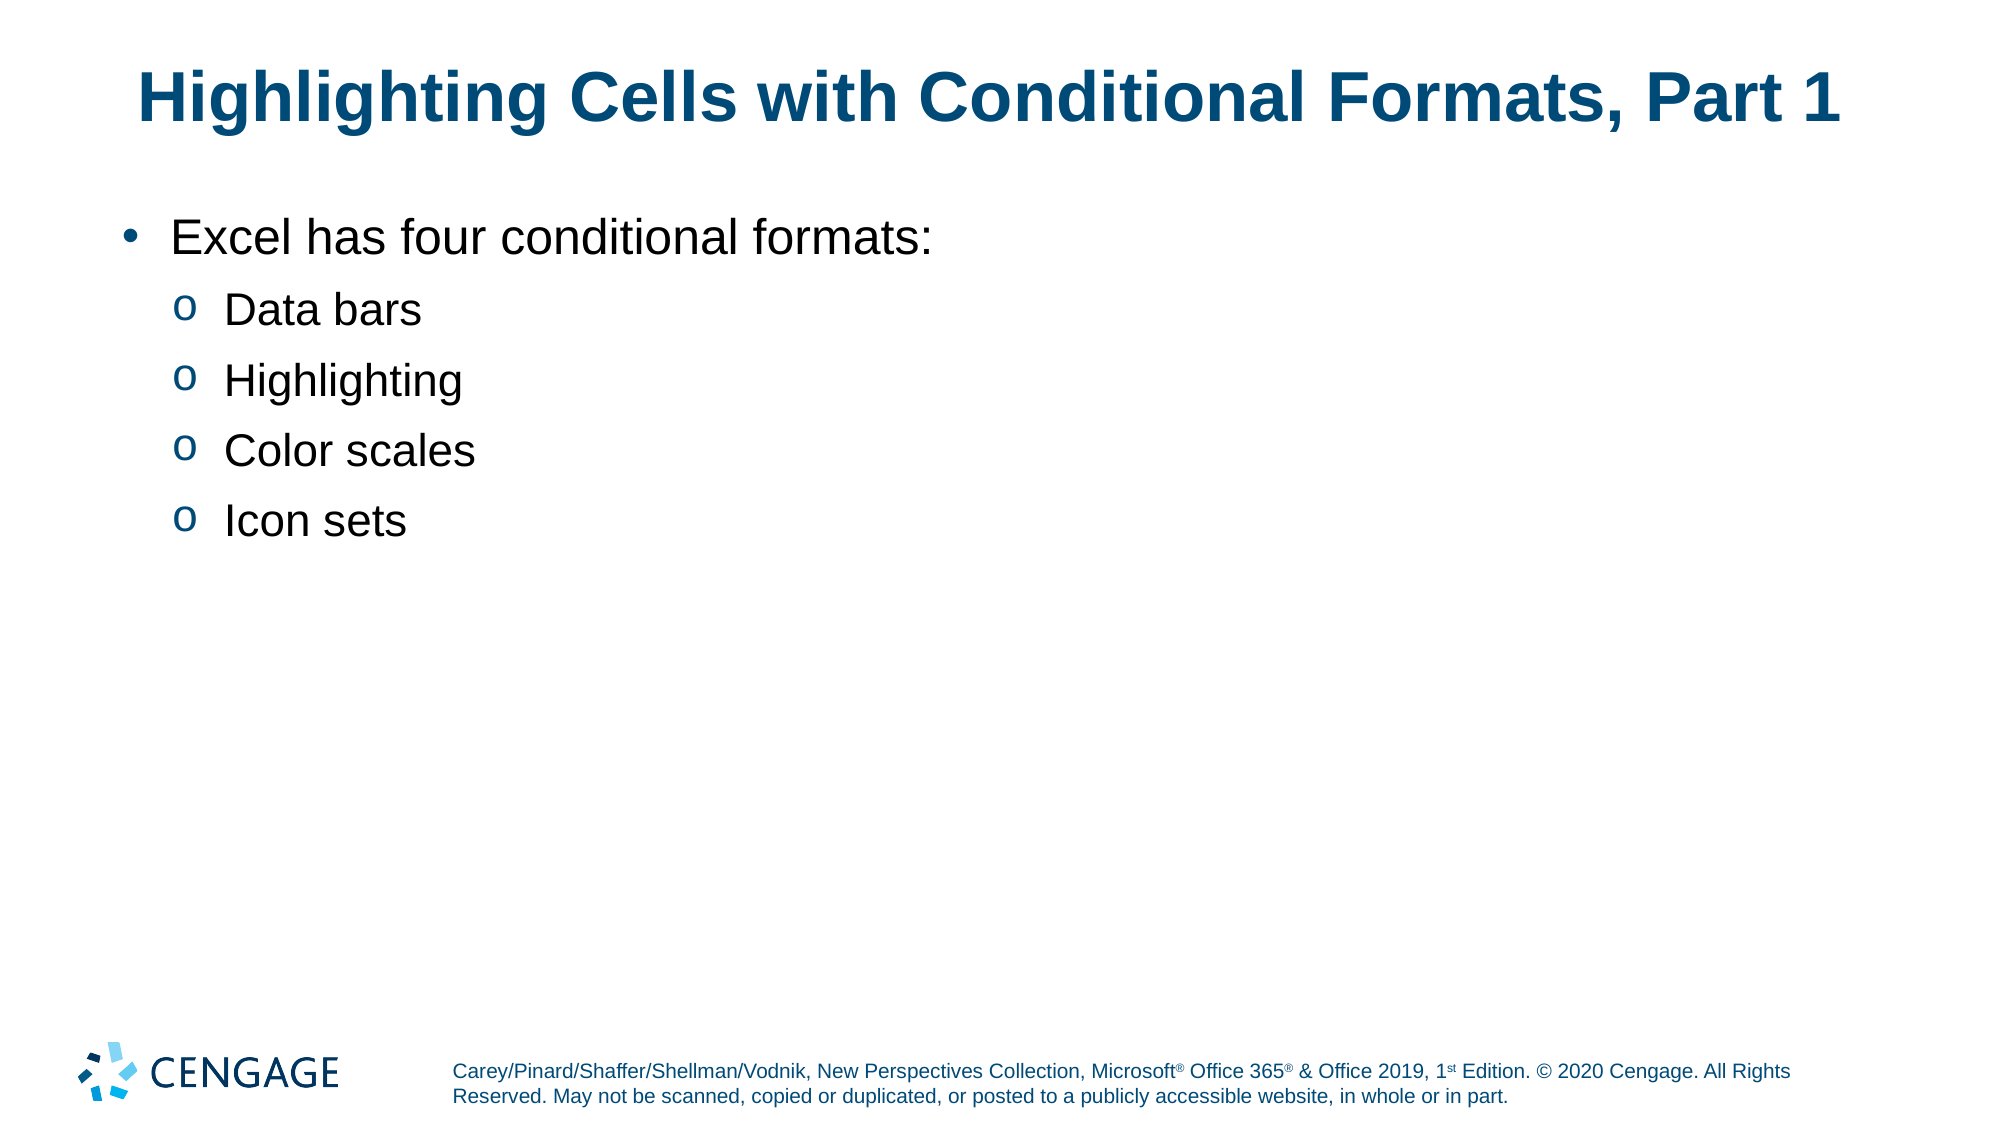

# Highlighting Cells with Conditional Formats, Part 1
Excel has four conditional formats:
Data bars
Highlighting
Color scales
Icon sets